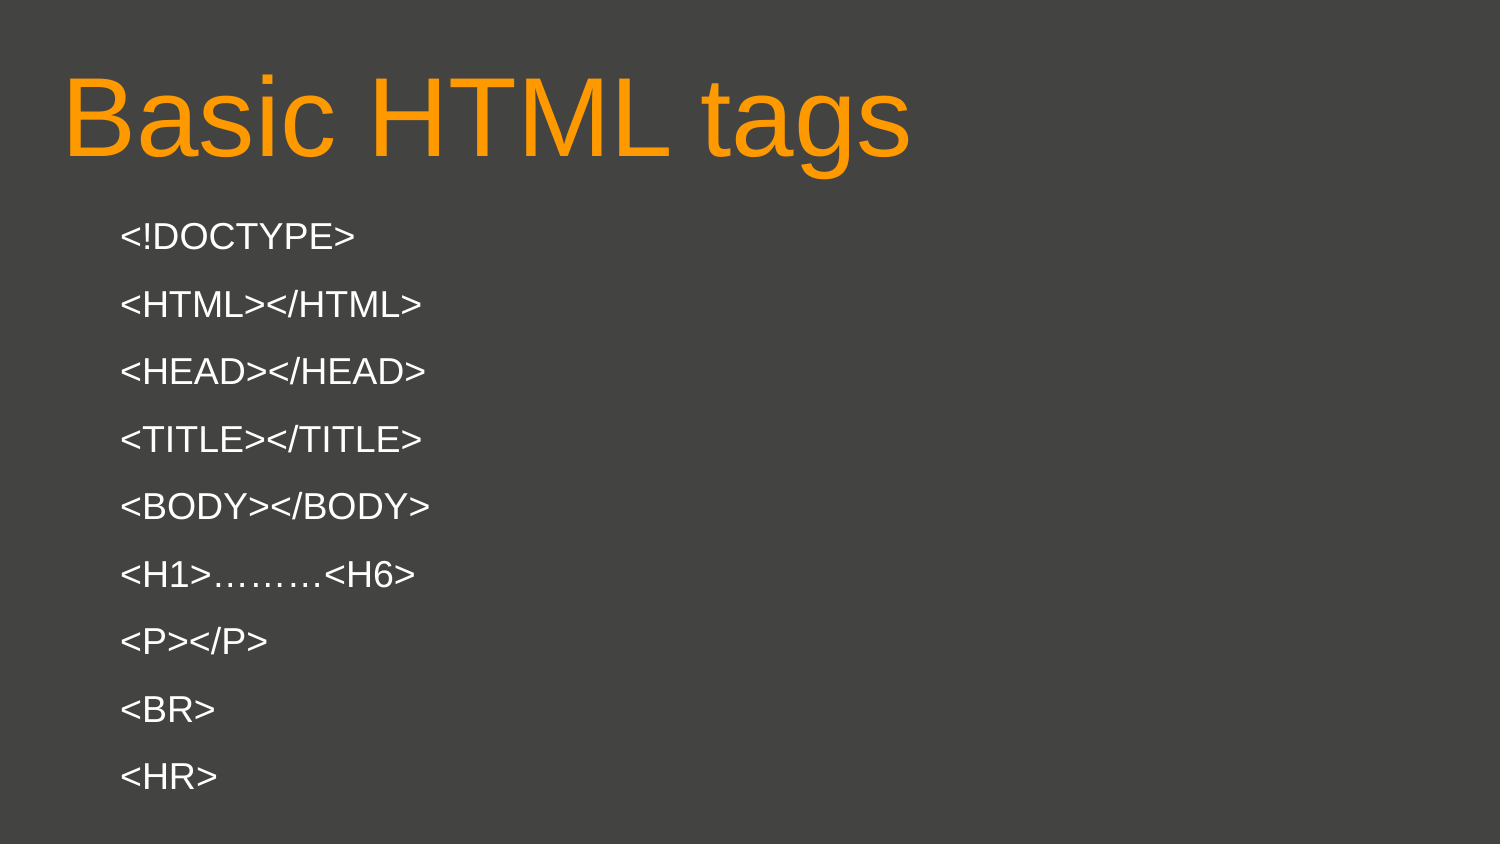

Basic HTML tags
<!DOCTYPE>
<HTML></HTML>
<HEAD></HEAD>
<TITLE></TITLE>
<BODY></BODY>
<H1>………<H6>
<P></P>
<BR>
<HR>